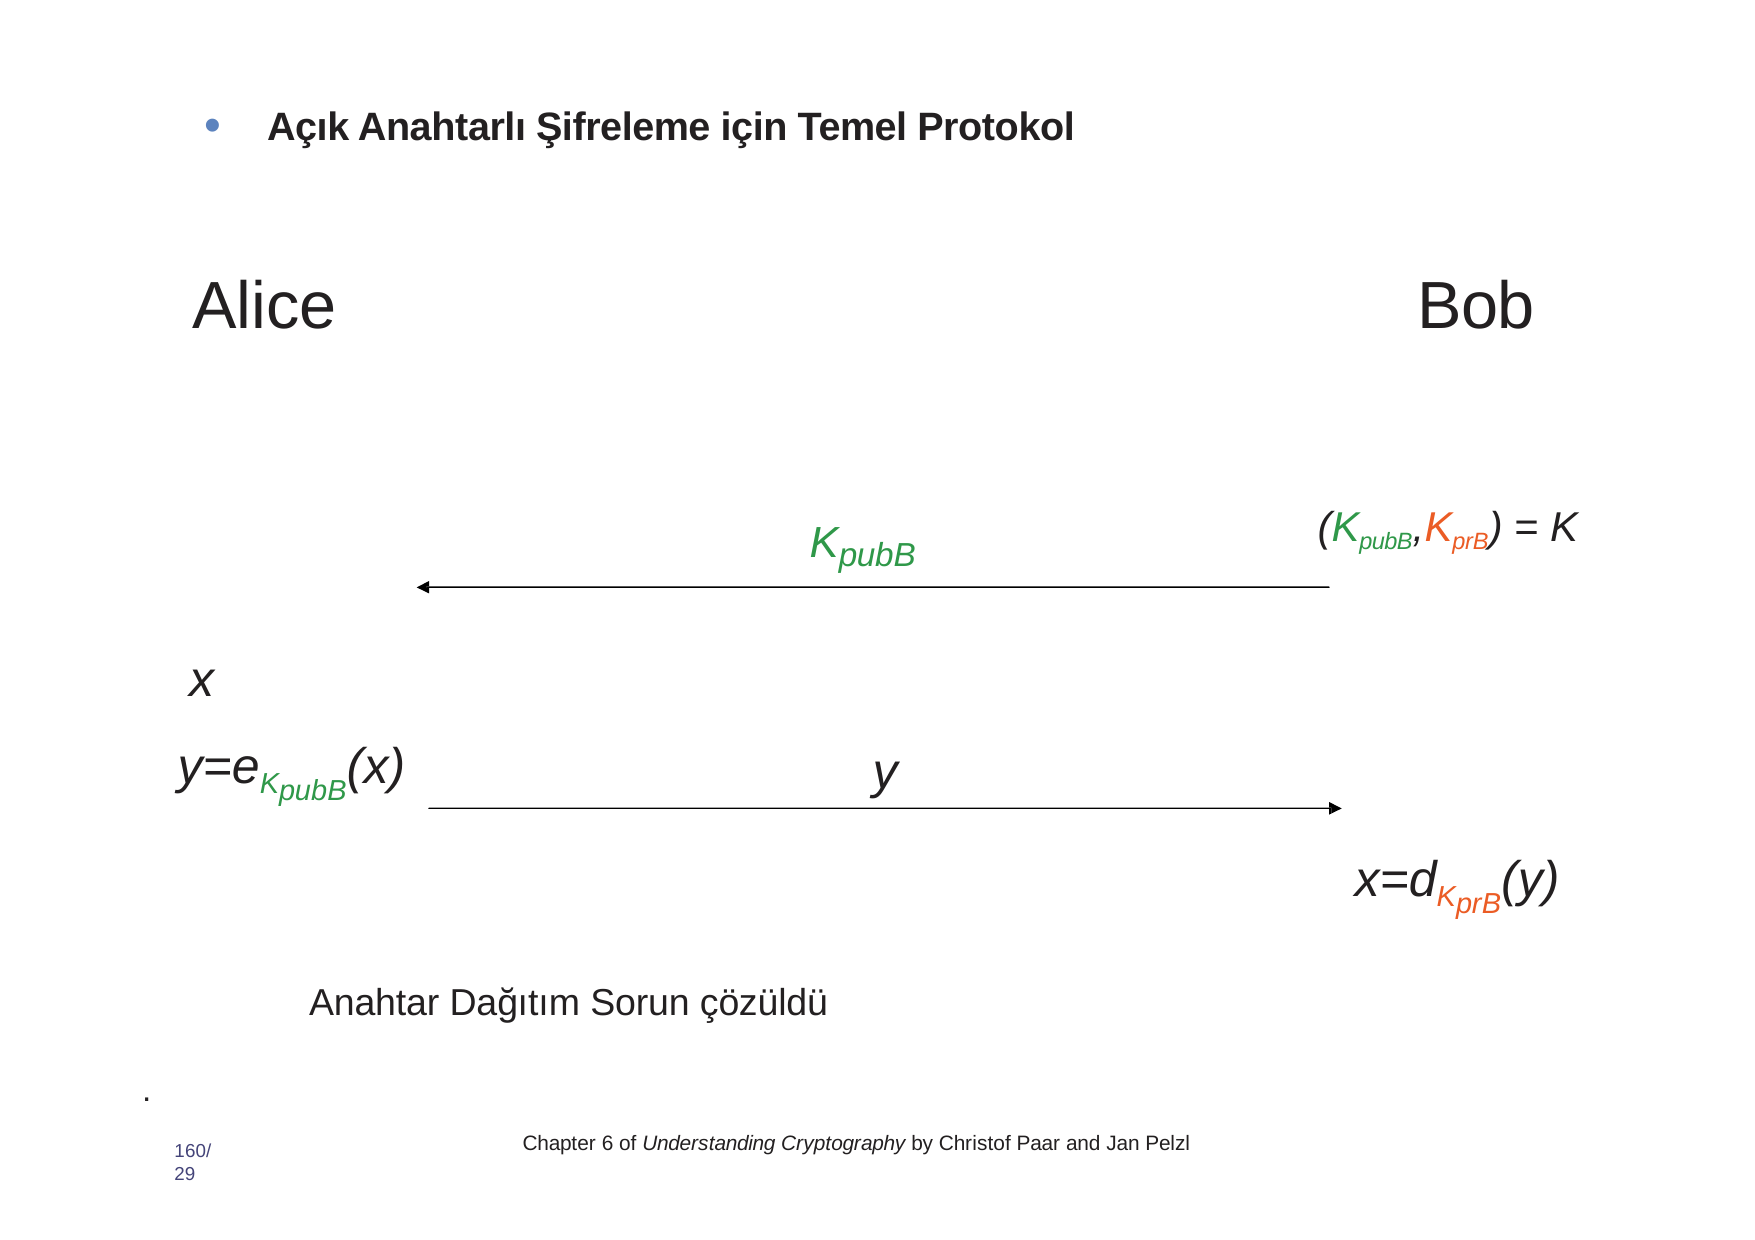

Açık Anahtarlı Şifreleme için Temel Protokol
Alice
Bob
(KpubB,KprB) = K
KpubB

x y=eKpubB(x)
y

x=dKprB(y)
Anahtar Dağıtım Sorun çözüldü

.
Chapter 6 of Understanding Cryptography by Christof Paar and Jan Pelzl
160/29